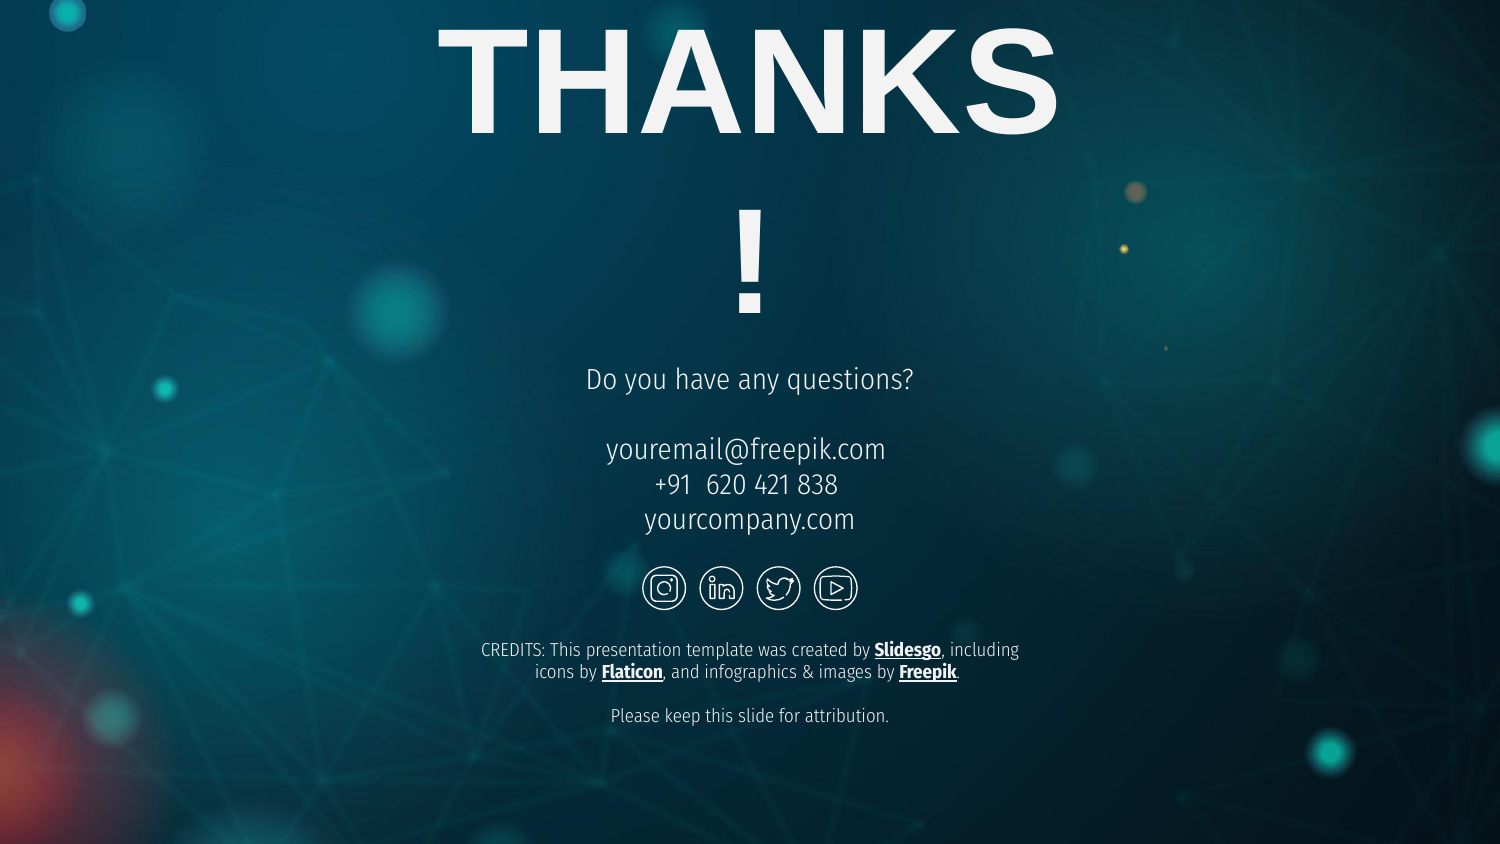

# THANKS!
Do you have any questions?

youremail@freepik.com
+91  620 421 838
yourcompany.com

Please keep this slide for attribution.